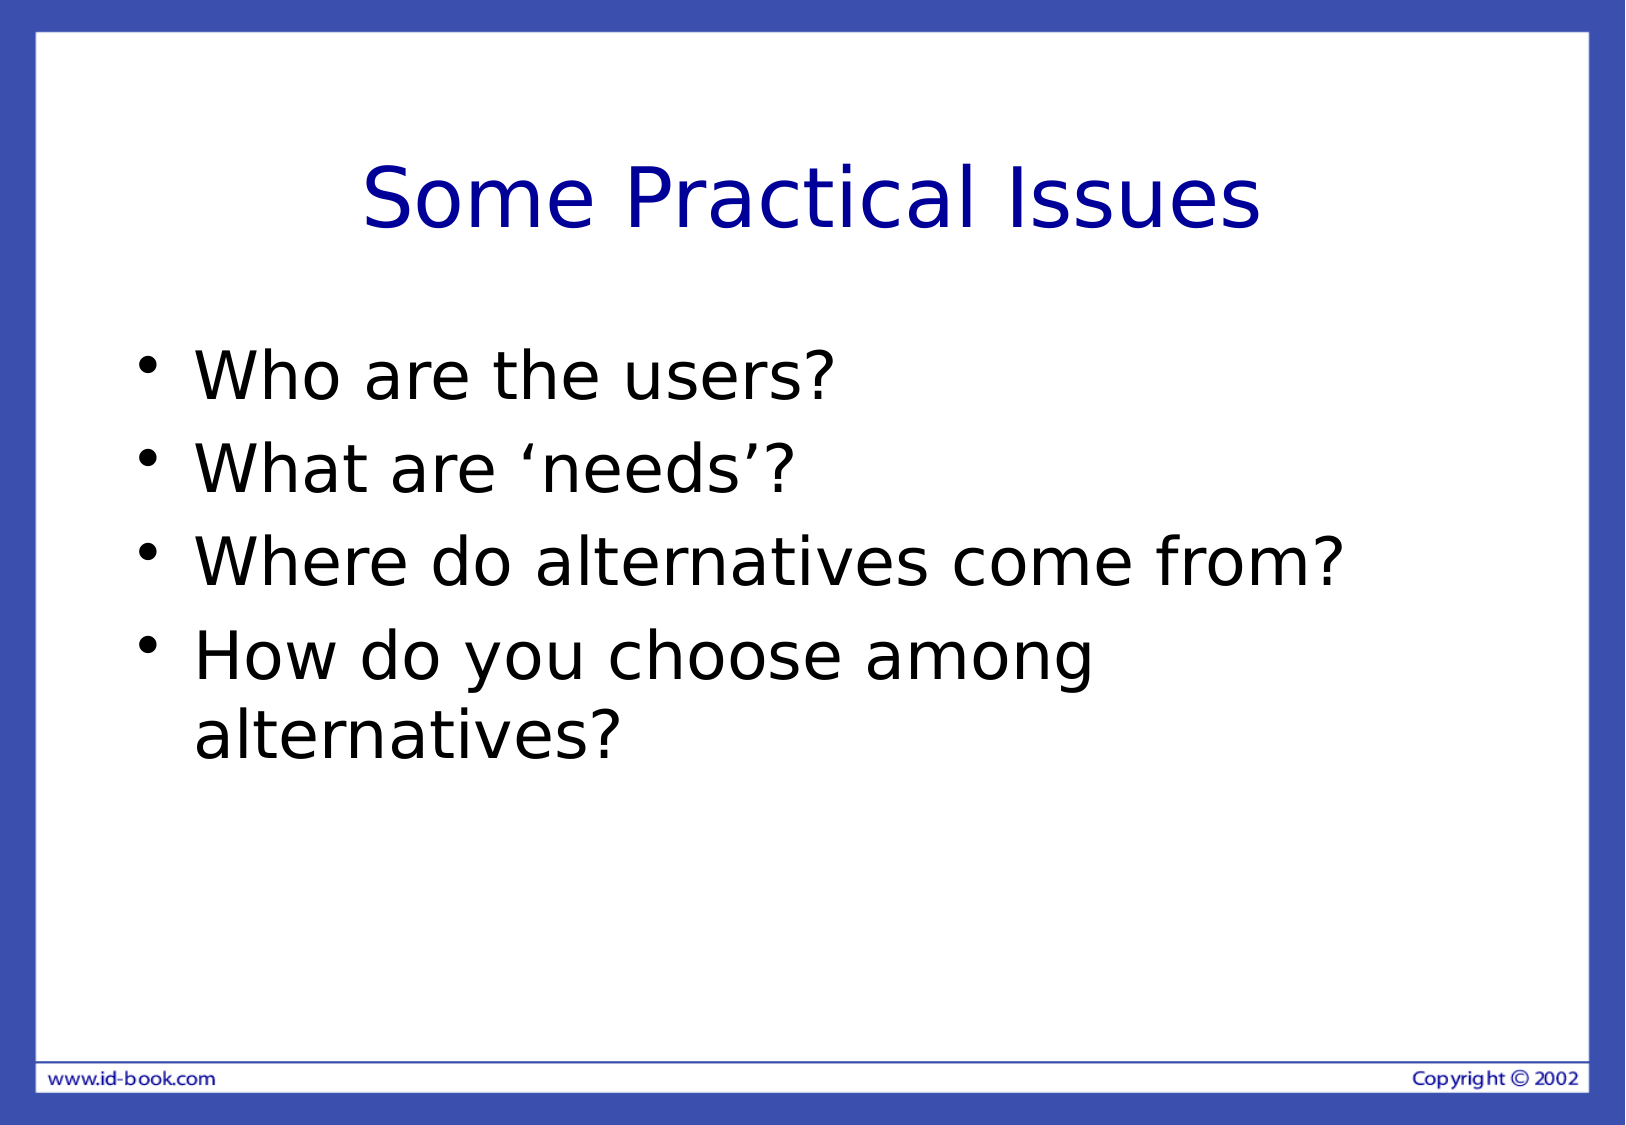

# Some Practical Issues
Who are the users?
What are ‘needs’?
Where do alternatives come from?
How do you choose among alternatives?